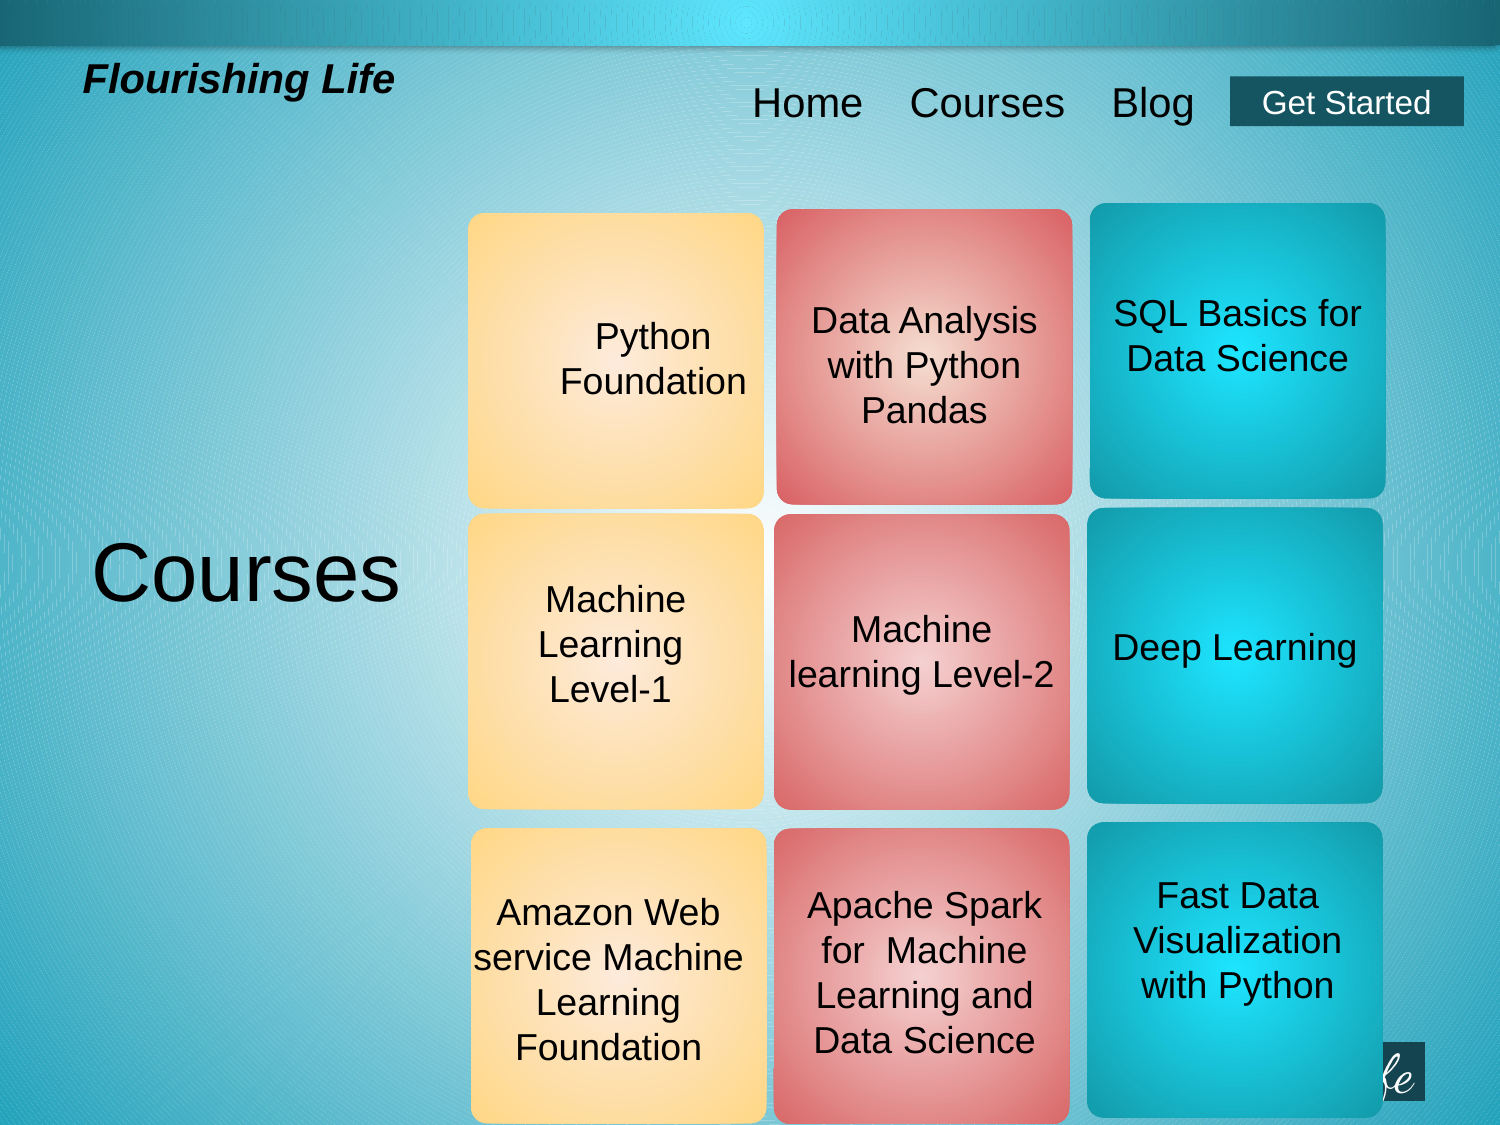

Flourishing Life
Home    Courses    Blog
Get Started

Python Foundation

Data Analysis with Python Pandas
SQL Basics for Data Science

Machine learning Level-2
Deep Learning

Machine Learning
Level-1

Apache Spark for  Machine Learning and Data Science

Amazon Web service Machine Learning Foundation
Fast Data Visualization with Python

Courses